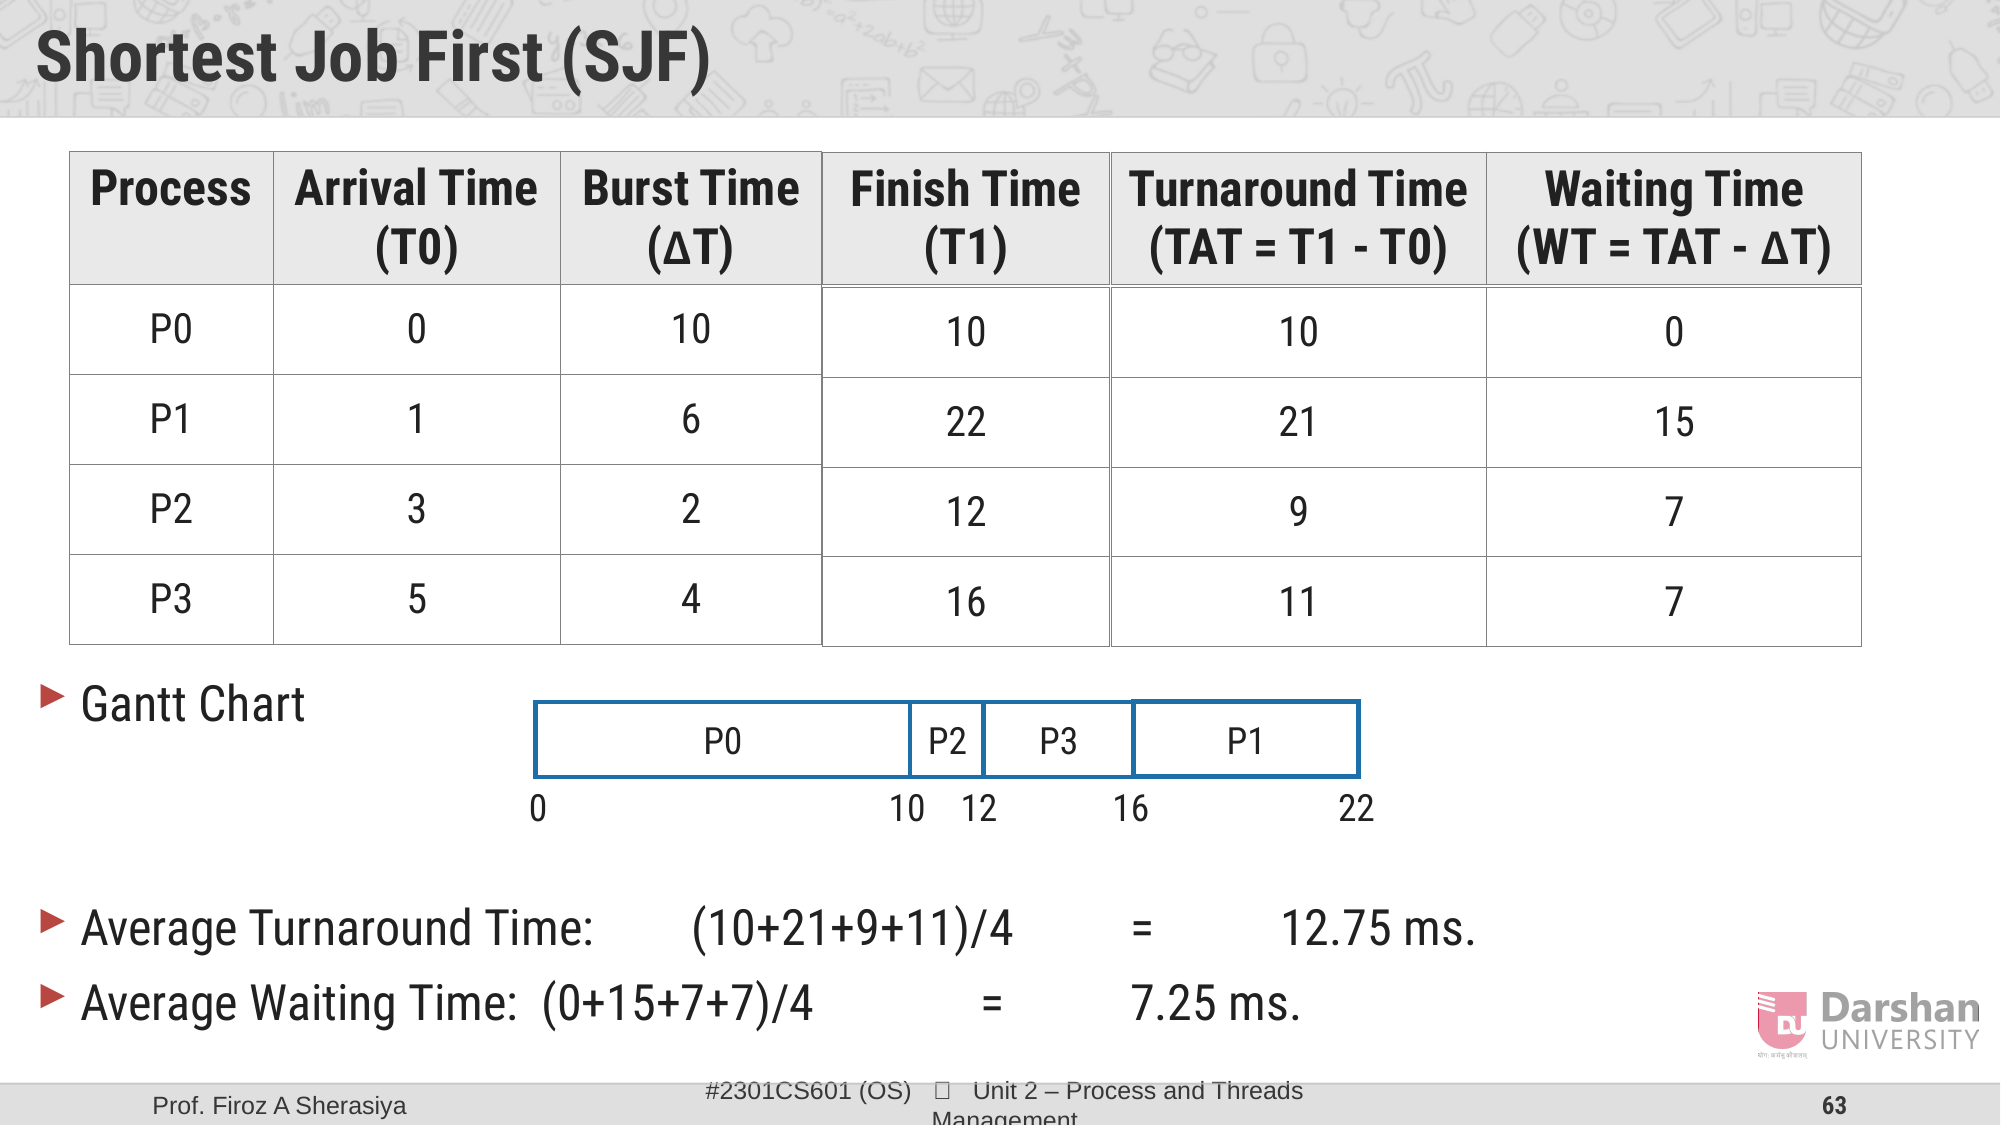

# Shortest Job First (SJF)

Gantt Chart

Average Turnaround Time:	 (10+21+9+11)/4 	=	12.75 ms.
Average Waiting Time:	 (0+15+7+7)/4  	=	7.25 ms.
| Process | Arrival Time (T0) | Burst Time (ΔT) |
| --- | --- | --- |
| P0 | 0 | 10 |
| P1 | 1 | 6 |
| P2 | 3 | 2 |
| P3 | 5 | 4 |
| Finish Time (T1) |
| --- |
| Turnaround Time (TAT = T1 - T0) |
| --- |
| Waiting Time (WT = TAT - ΔT) |
| --- |
| 10 |
| --- |
| 10 |
| --- |
| 0 |
| --- |
| 22 |
| --- |
| 21 |
| --- |
| 15 |
| --- |
| 12 |
| --- |
| 9 |
| --- |
| 7 |
| --- |
| 16 |
| --- |
| 11 |
| --- |
| 7 |
| --- |
P1
P0
P2
P3
0
10
12
16
22